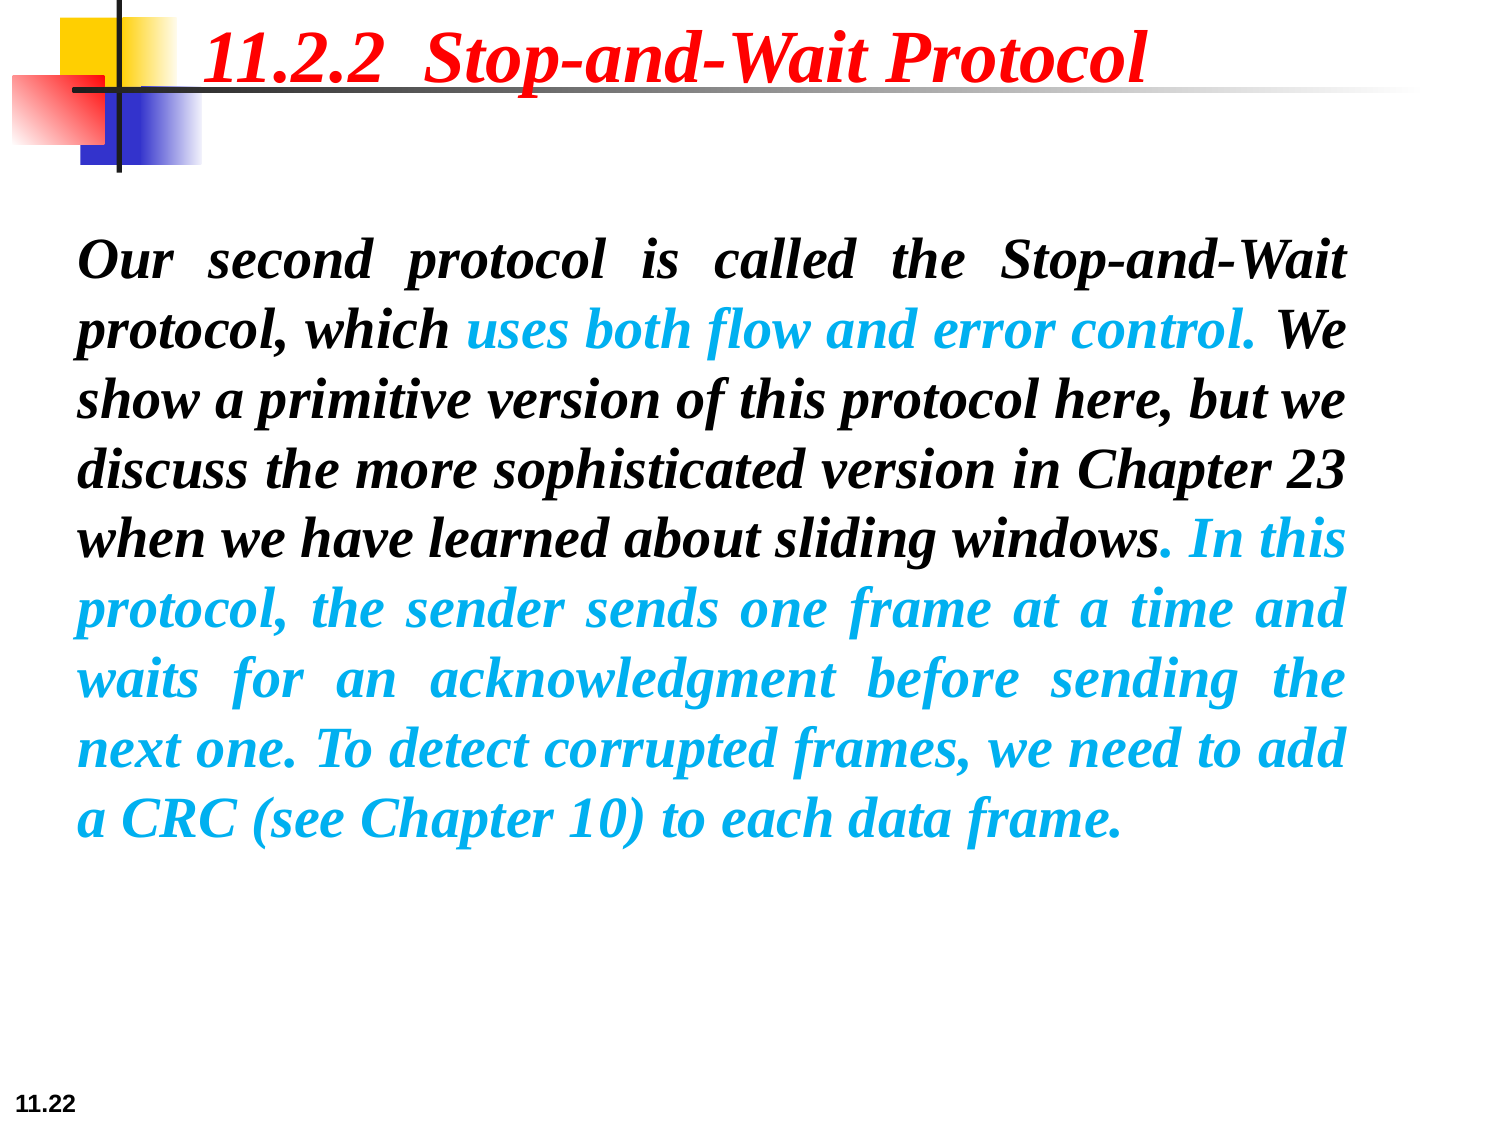

11.2.2  Stop-and-Wait Protocol

Our second protocol is called the Stop-and-Wait protocol, which uses both flow and error control. We show a primitive version of this protocol here, but we discuss the more sophisticated version in Chapter 23 when we have learned about sliding windows. In this protocol, the sender sends one frame at a time and waits for an acknowledgment before sending the next one. To detect corrupted frames, we need to add a CRC (see Chapter 10) to each data frame.
11.22